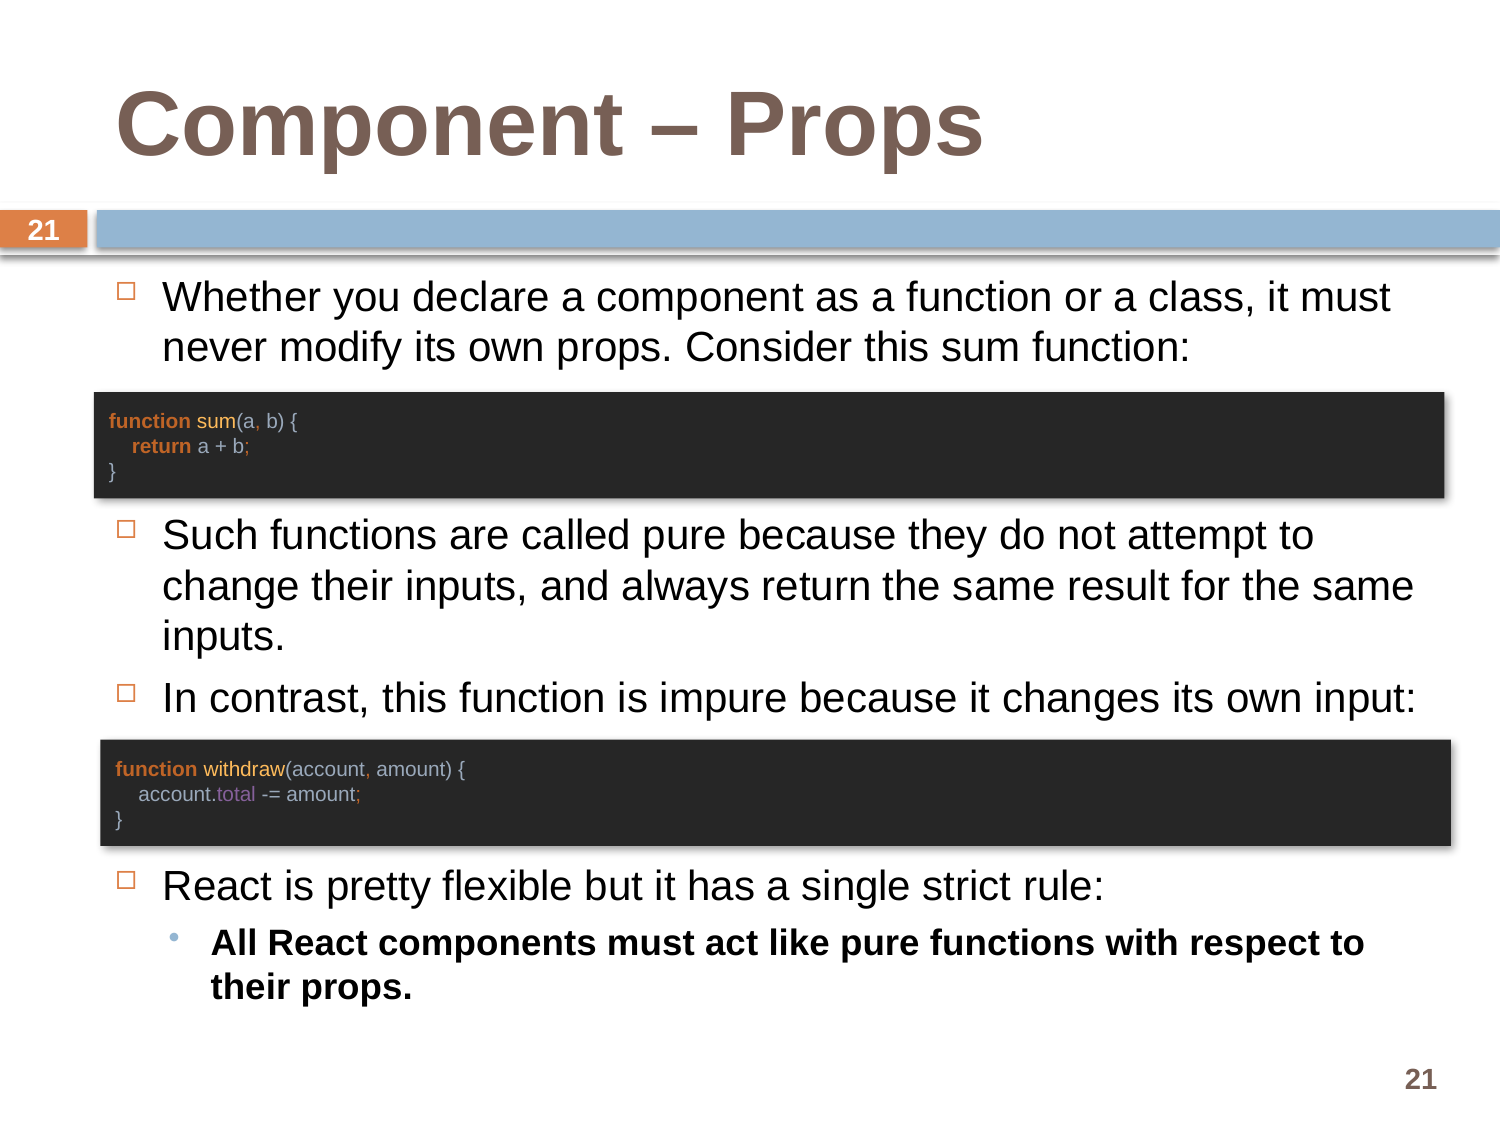

# Component – Props
21
Whether you declare a component as a function or a class, it must never modify its own props. Consider this sum function:

Such functions are called pure because they do not attempt to change their inputs, and always return the same result for the same inputs.
In contrast, this function is impure because it changes its own input:

React is pretty flexible but it has a single strict rule:
All React components must act like pure functions with respect to their props.

function sum(a, b) {
    return a + b;
}
function withdraw(account, amount) {
    account.total -= amount;
}